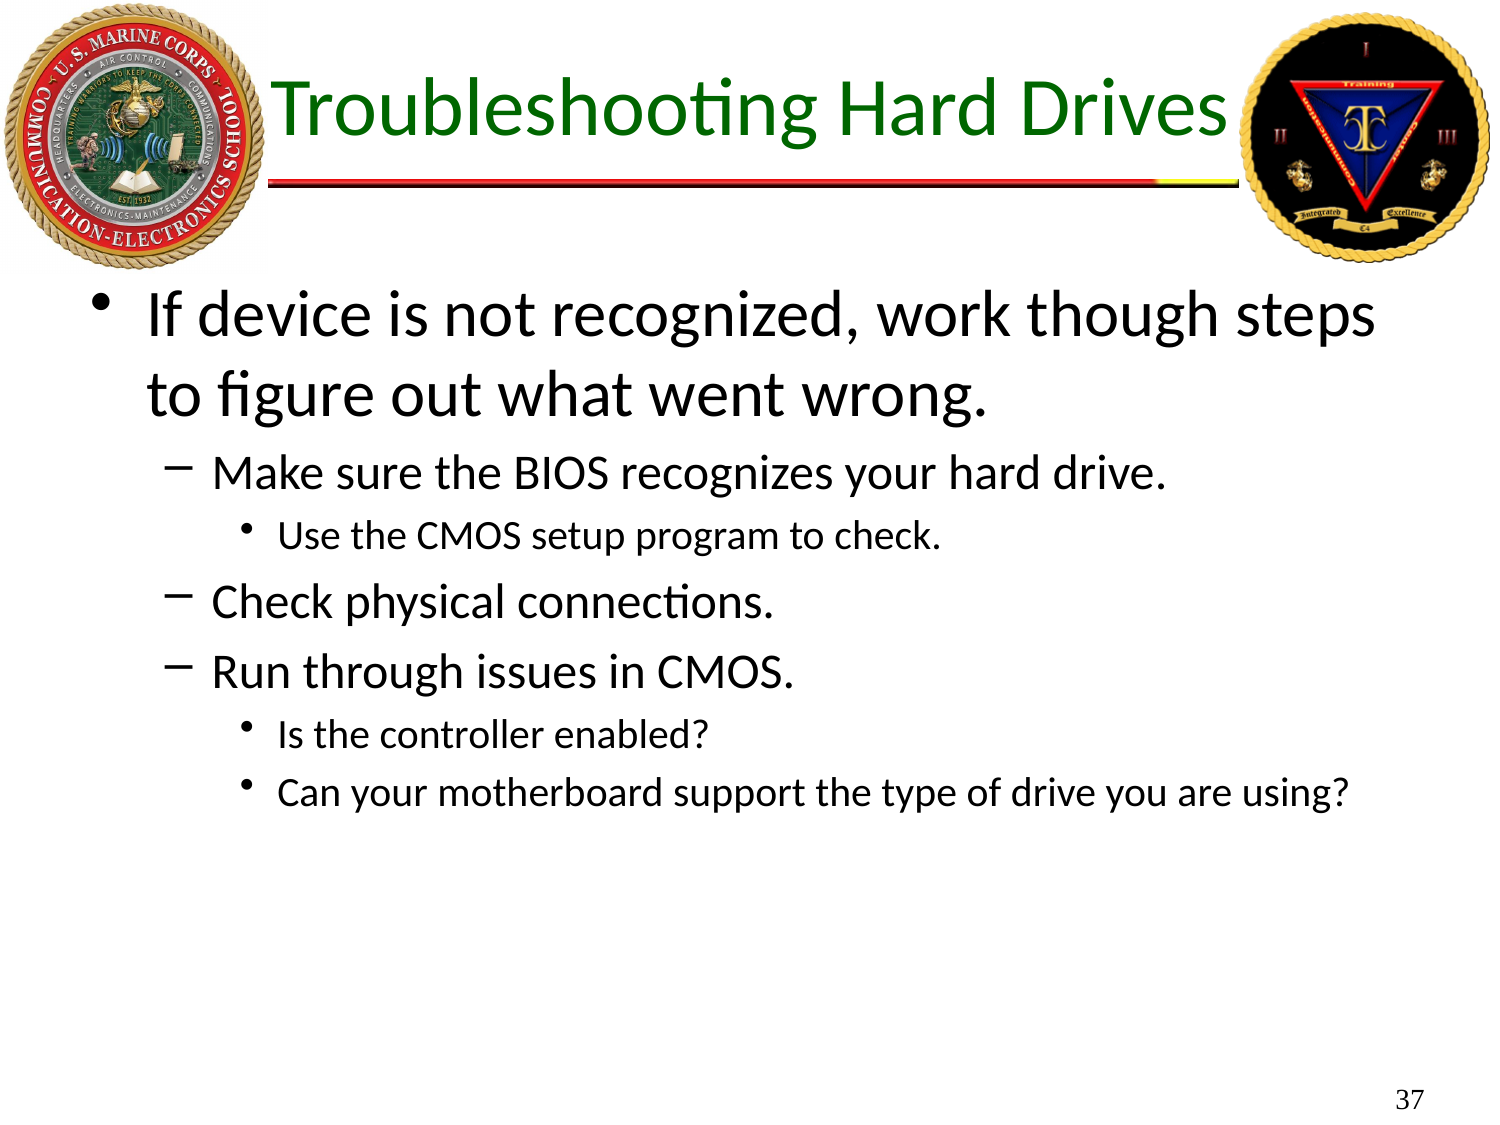

# Troubleshooting Hard Drives
If device is not recognized, work though steps to figure out what went wrong.
Make sure the BIOS recognizes your hard drive.
Use the CMOS setup program to check.
Check physical connections.
Run through issues in CMOS.
Is the controller enabled?
Can your motherboard support the type of drive you are using?